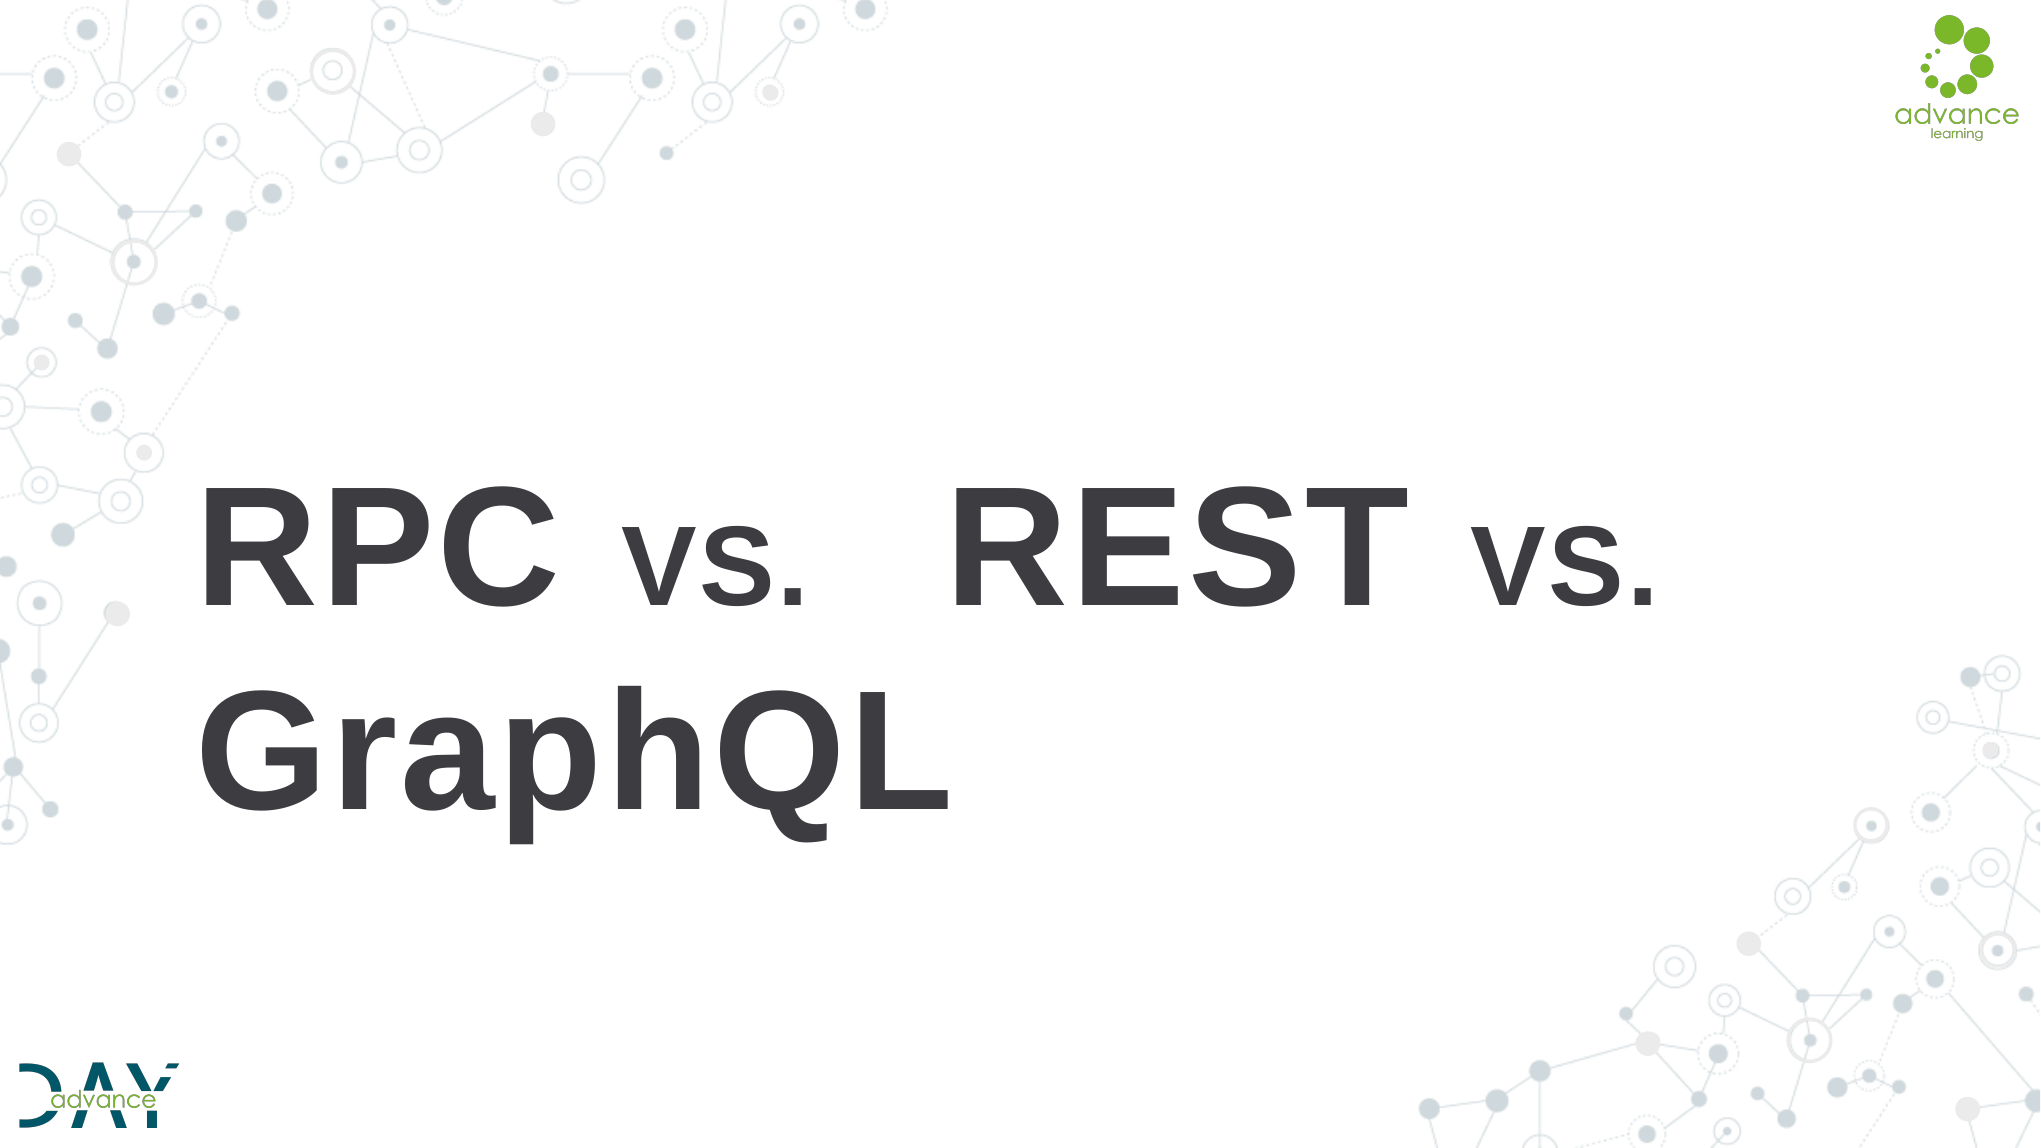

31
# RPC VS.	REST VS.	GraphQL